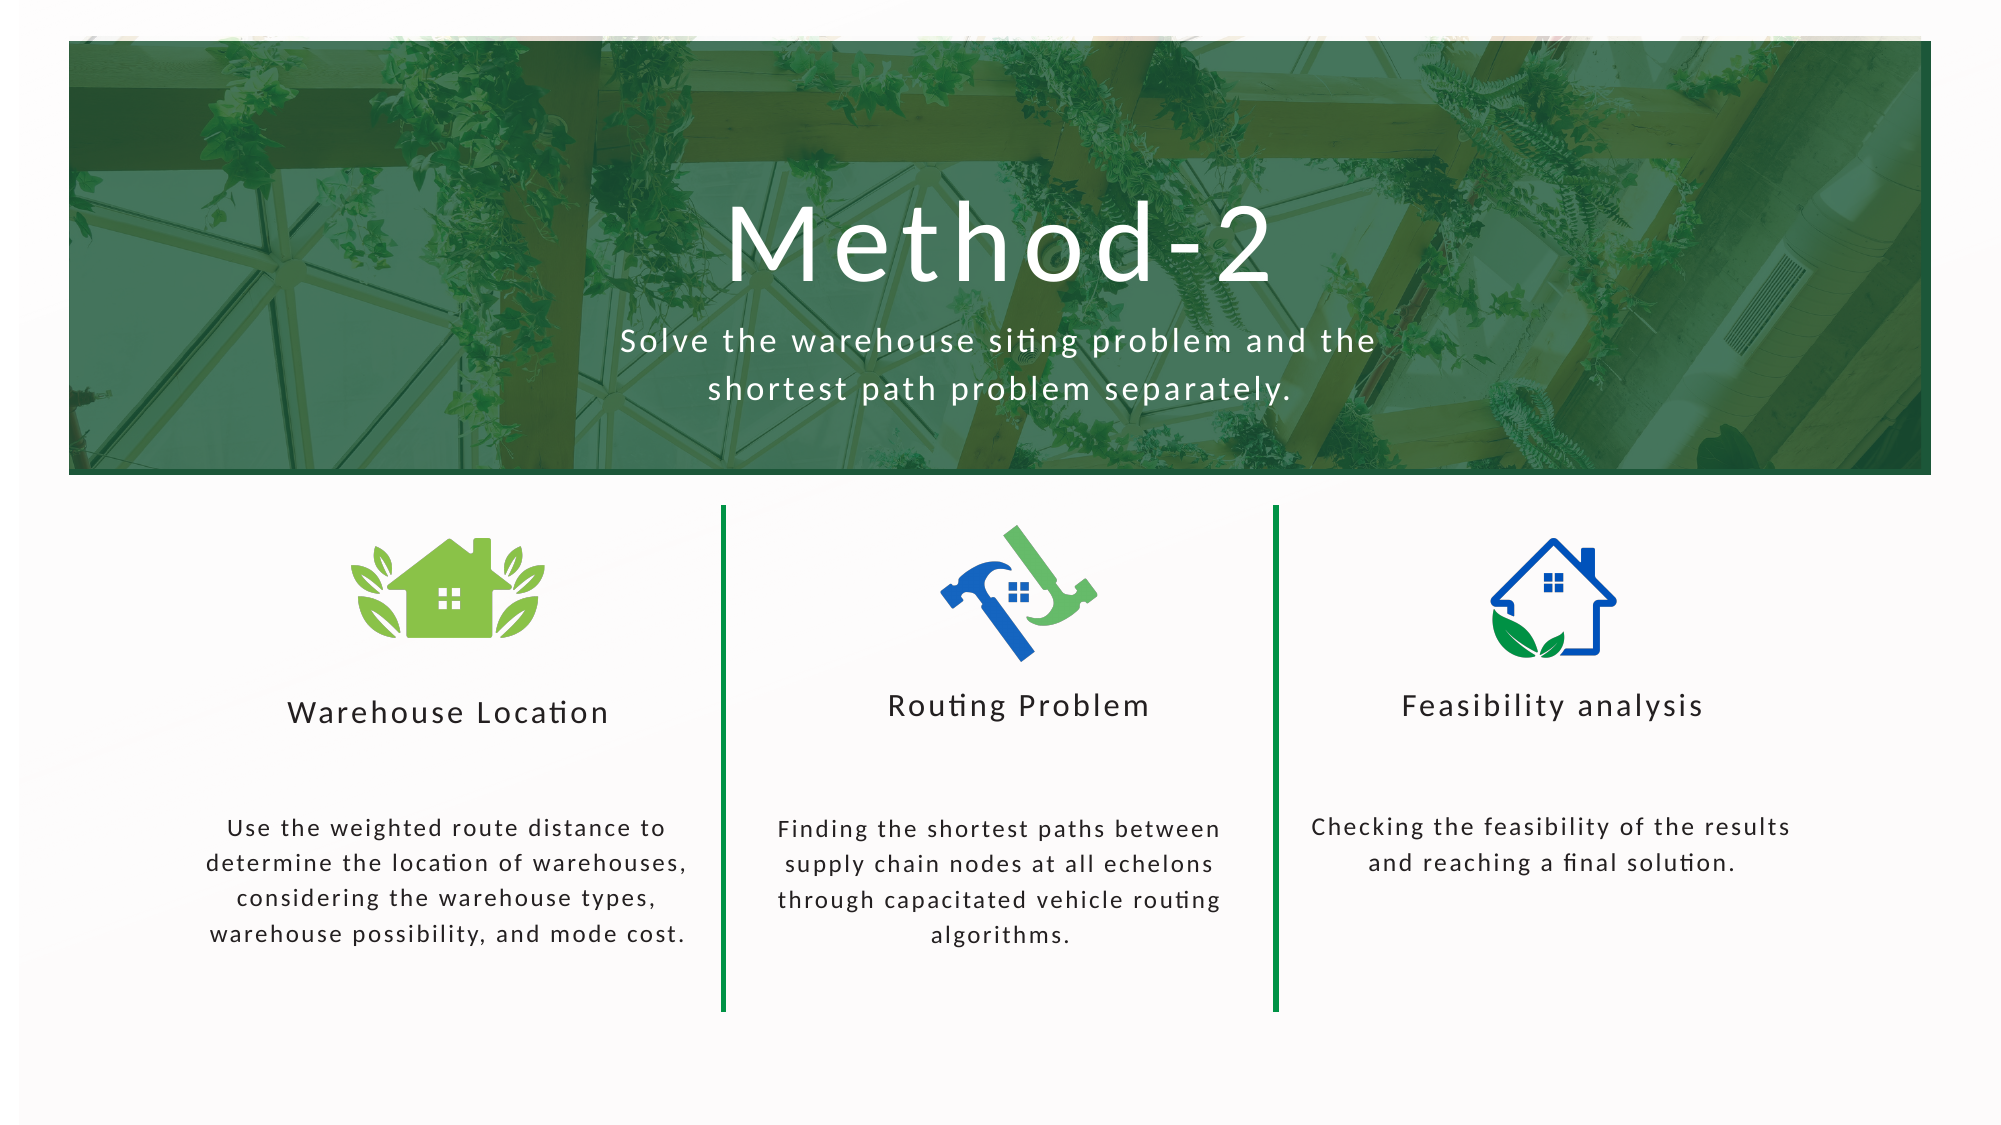

Method-2
Solve the warehouse siting problem and the shortest path problem separately.

Feasibility analysis
Routing Problem
Warehouse Location
Use the weighted route distance to determine the location of warehouses, considering the warehouse types, warehouse possibility, and mode cost.
Checking the feasibility of the results and reaching a final solution.
Finding the shortest paths between supply chain nodes at all echelons through capacitated vehicle routing algorithms.